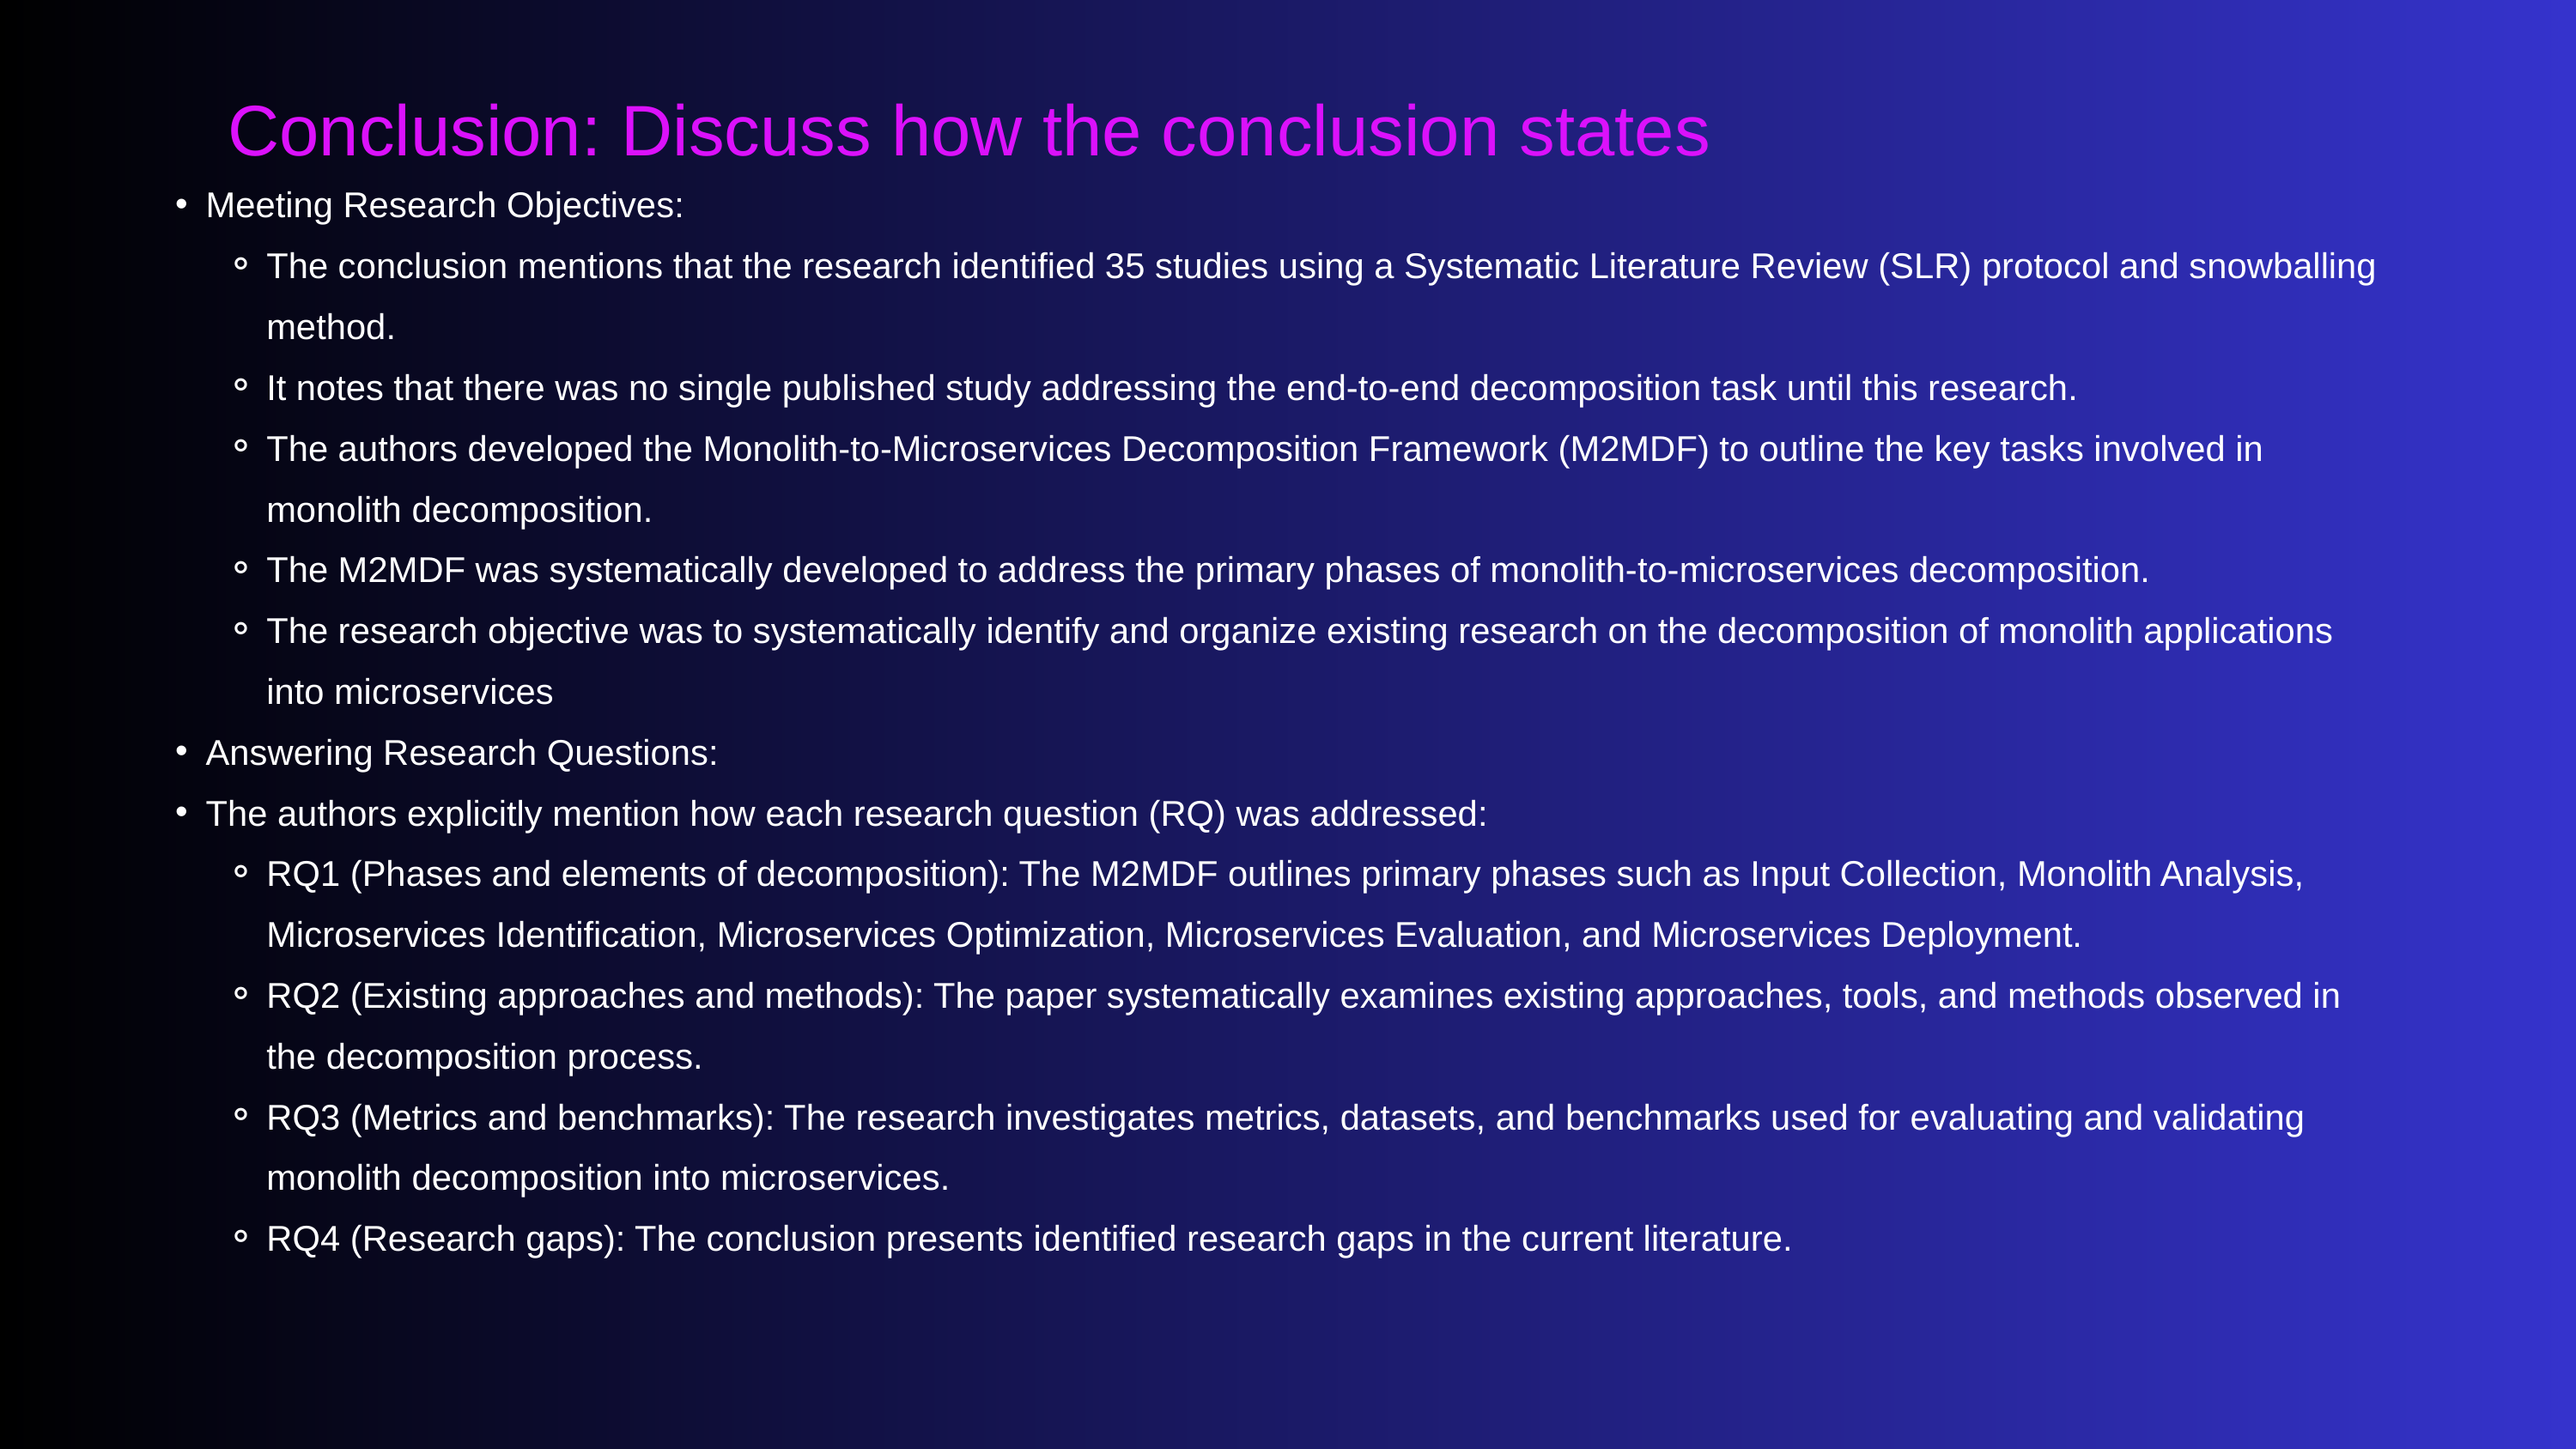

Conclusion: Discuss how the conclusion states
Meeting Research Objectives:
The conclusion mentions that the research identified 35 studies using a Systematic Literature Review (SLR) protocol and snowballing method.
It notes that there was no single published study addressing the end-to-end decomposition task until this research.
The authors developed the Monolith-to-Microservices Decomposition Framework (M2MDF) to outline the key tasks involved in monolith decomposition.
The M2MDF was systematically developed to address the primary phases of monolith-to-microservices decomposition.
The research objective was to systematically identify and organize existing research on the decomposition of monolith applications into microservices
Answering Research Questions:
The authors explicitly mention how each research question (RQ) was addressed:
RQ1 (Phases and elements of decomposition): The M2MDF outlines primary phases such as Input Collection, Monolith Analysis, Microservices Identification, Microservices Optimization, Microservices Evaluation, and Microservices Deployment.
RQ2 (Existing approaches and methods): The paper systematically examines existing approaches, tools, and methods observed in the decomposition process.
RQ3 (Metrics and benchmarks): The research investigates metrics, datasets, and benchmarks used for evaluating and validating monolith decomposition into microservices.
RQ4 (Research gaps): The conclusion presents identified research gaps in the current literature.